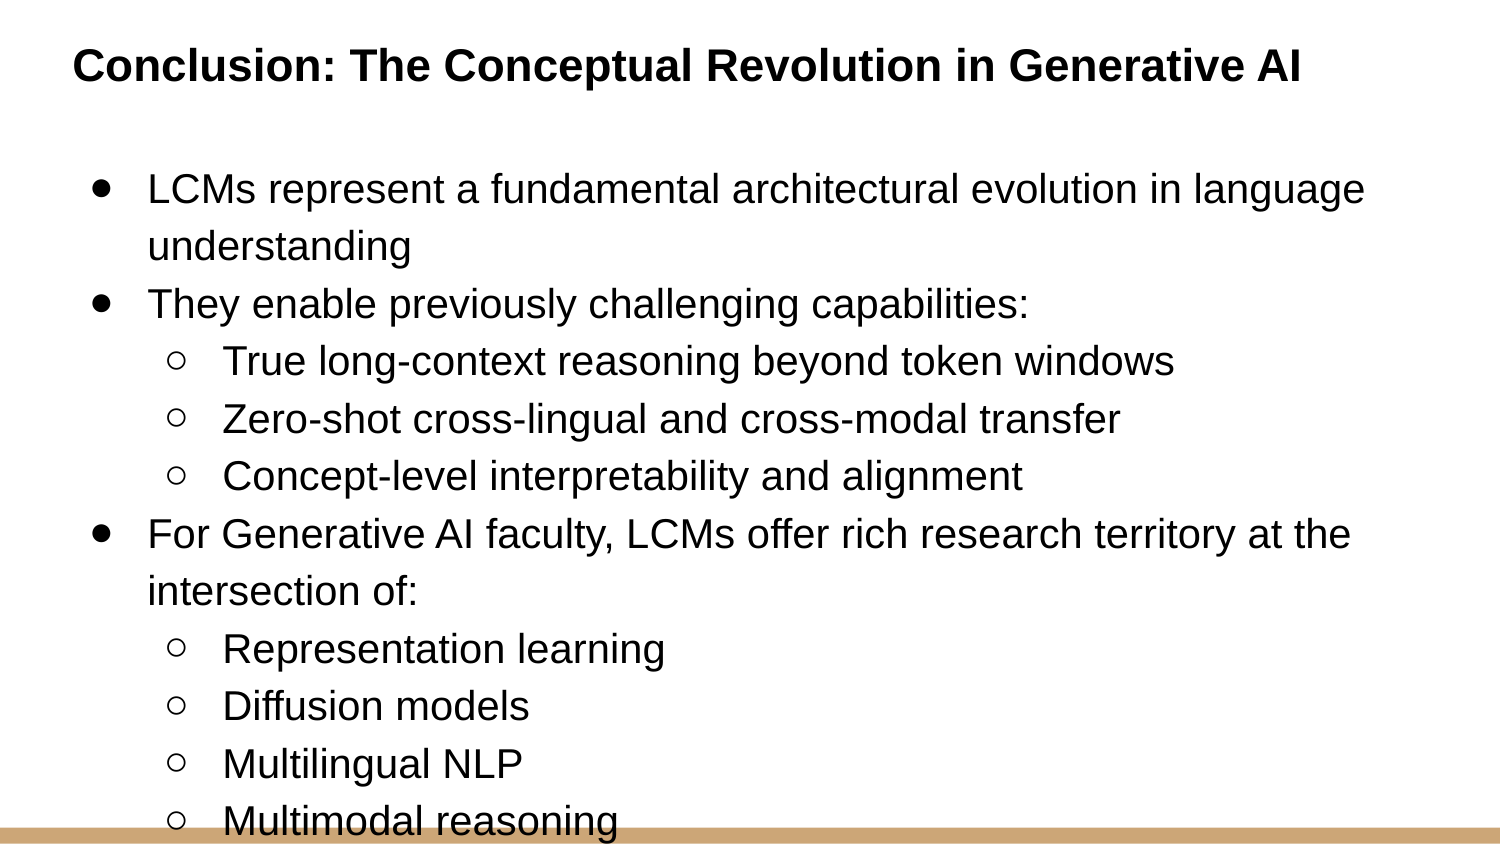

Conclusion: The Conceptual Revolution in Generative AI

LCMs represent a fundamental architectural evolution in language understanding
They enable previously challenging capabilities:
True long-context reasoning beyond token windows
Zero-shot cross-lingual and cross-modal transfer
Concept-level interpretability and alignment
For Generative AI faculty, LCMs offer rich research territory at the intersection of:
Representation learning
Diffusion models
Multilingual NLP
Multimodal reasoning